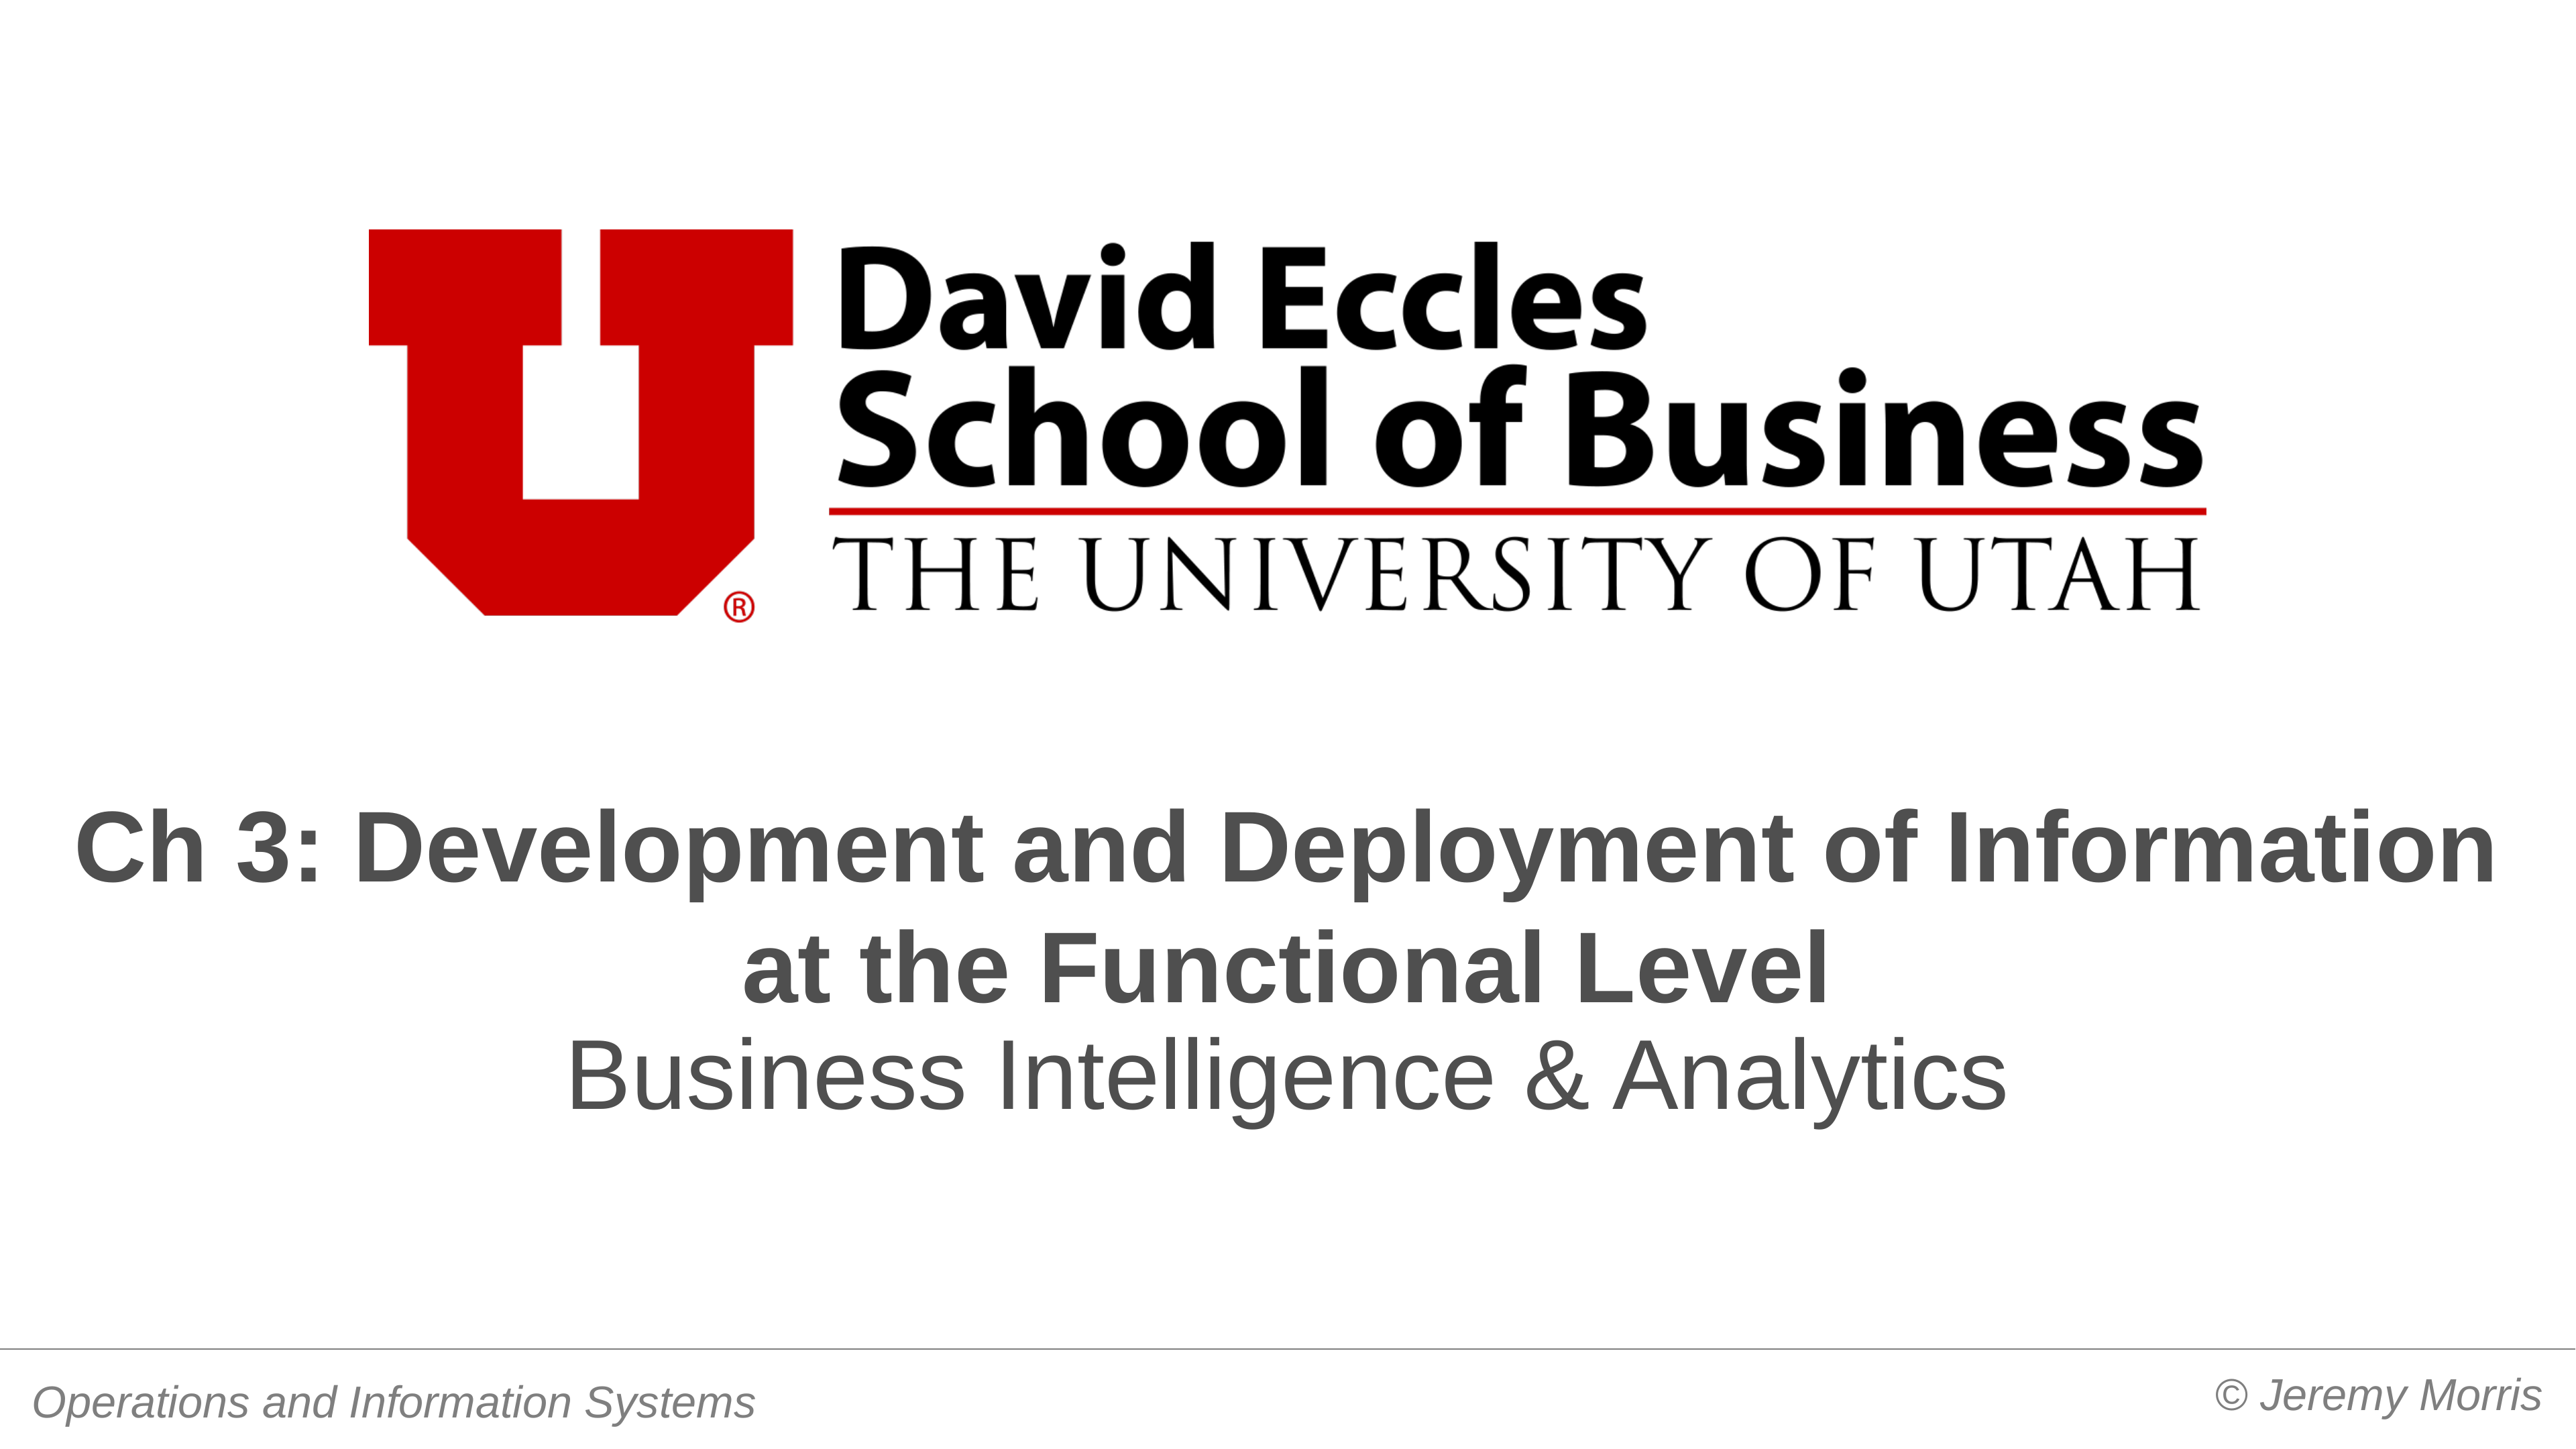

Ch 3: Development and Deployment of Information at the Functional Level
Business Intelligence & Analytics